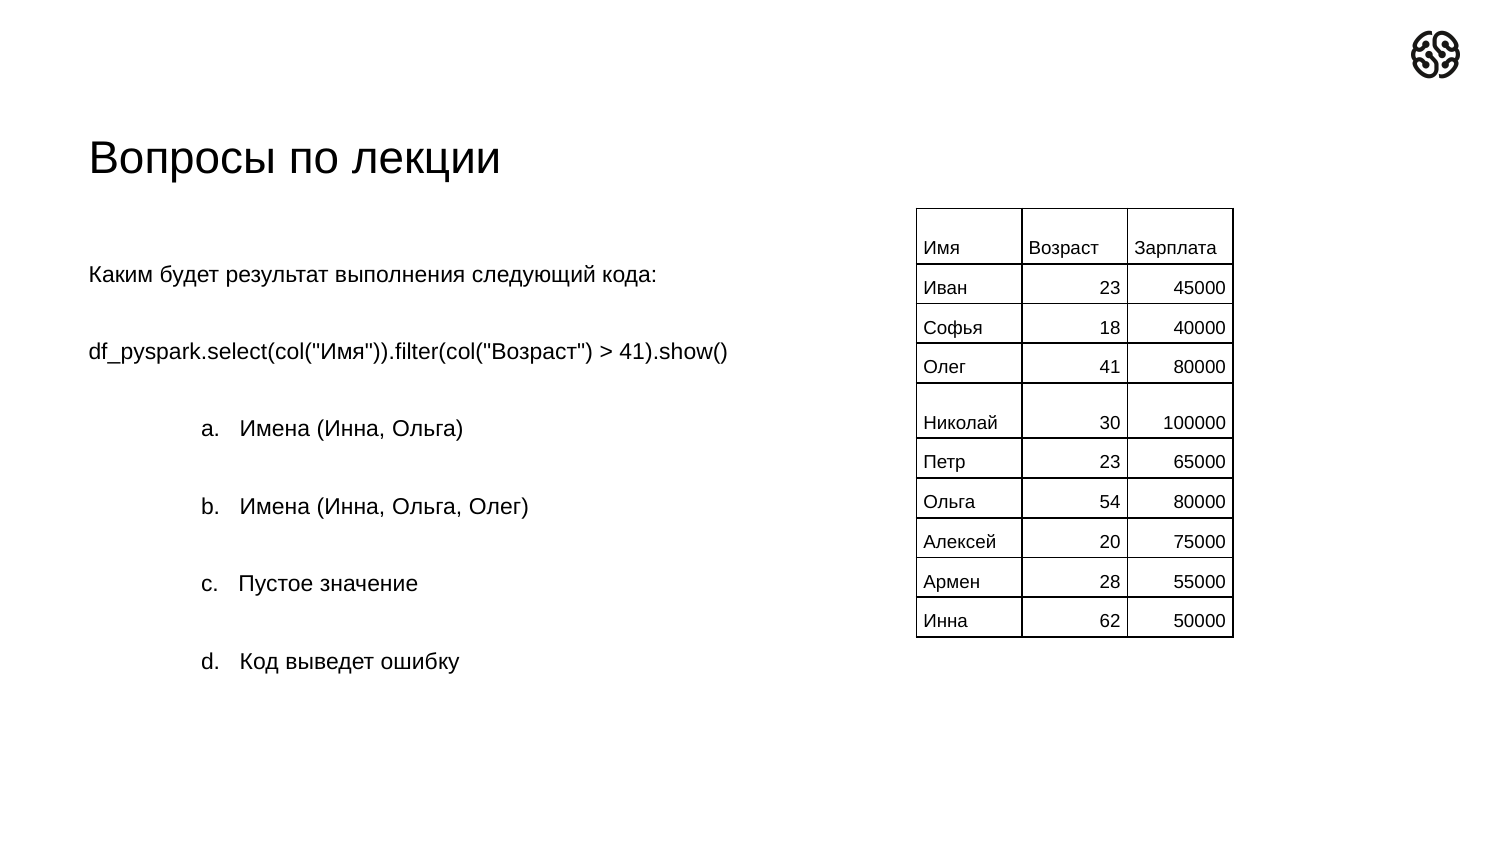

# Вопросы по лекции

Каким будет результат выполнения следующий кода:
df_pyspark.select(col("Имя")).filter(col("Возраст") > 41).show()
a.   Имена (Инна, Ольга)
b.   Имена (Инна, Ольга, Олег)
c.   Пустое значение
d.   Код выведет ошибку

| Имя | Возраст | Зарплата |
| --- | --- | --- |
| Иван | 23 | 45000 |
| Софья | 18 | 40000 |
| Олег | 41 | 80000 |
| Николай | 30 | 100000 |
| Петр | 23 | 65000 |
| Ольга | 54 | 80000 |
| Алексей | 20 | 75000 |
| Армен | 28 | 55000 |
| Инна | 62 | 50000 |